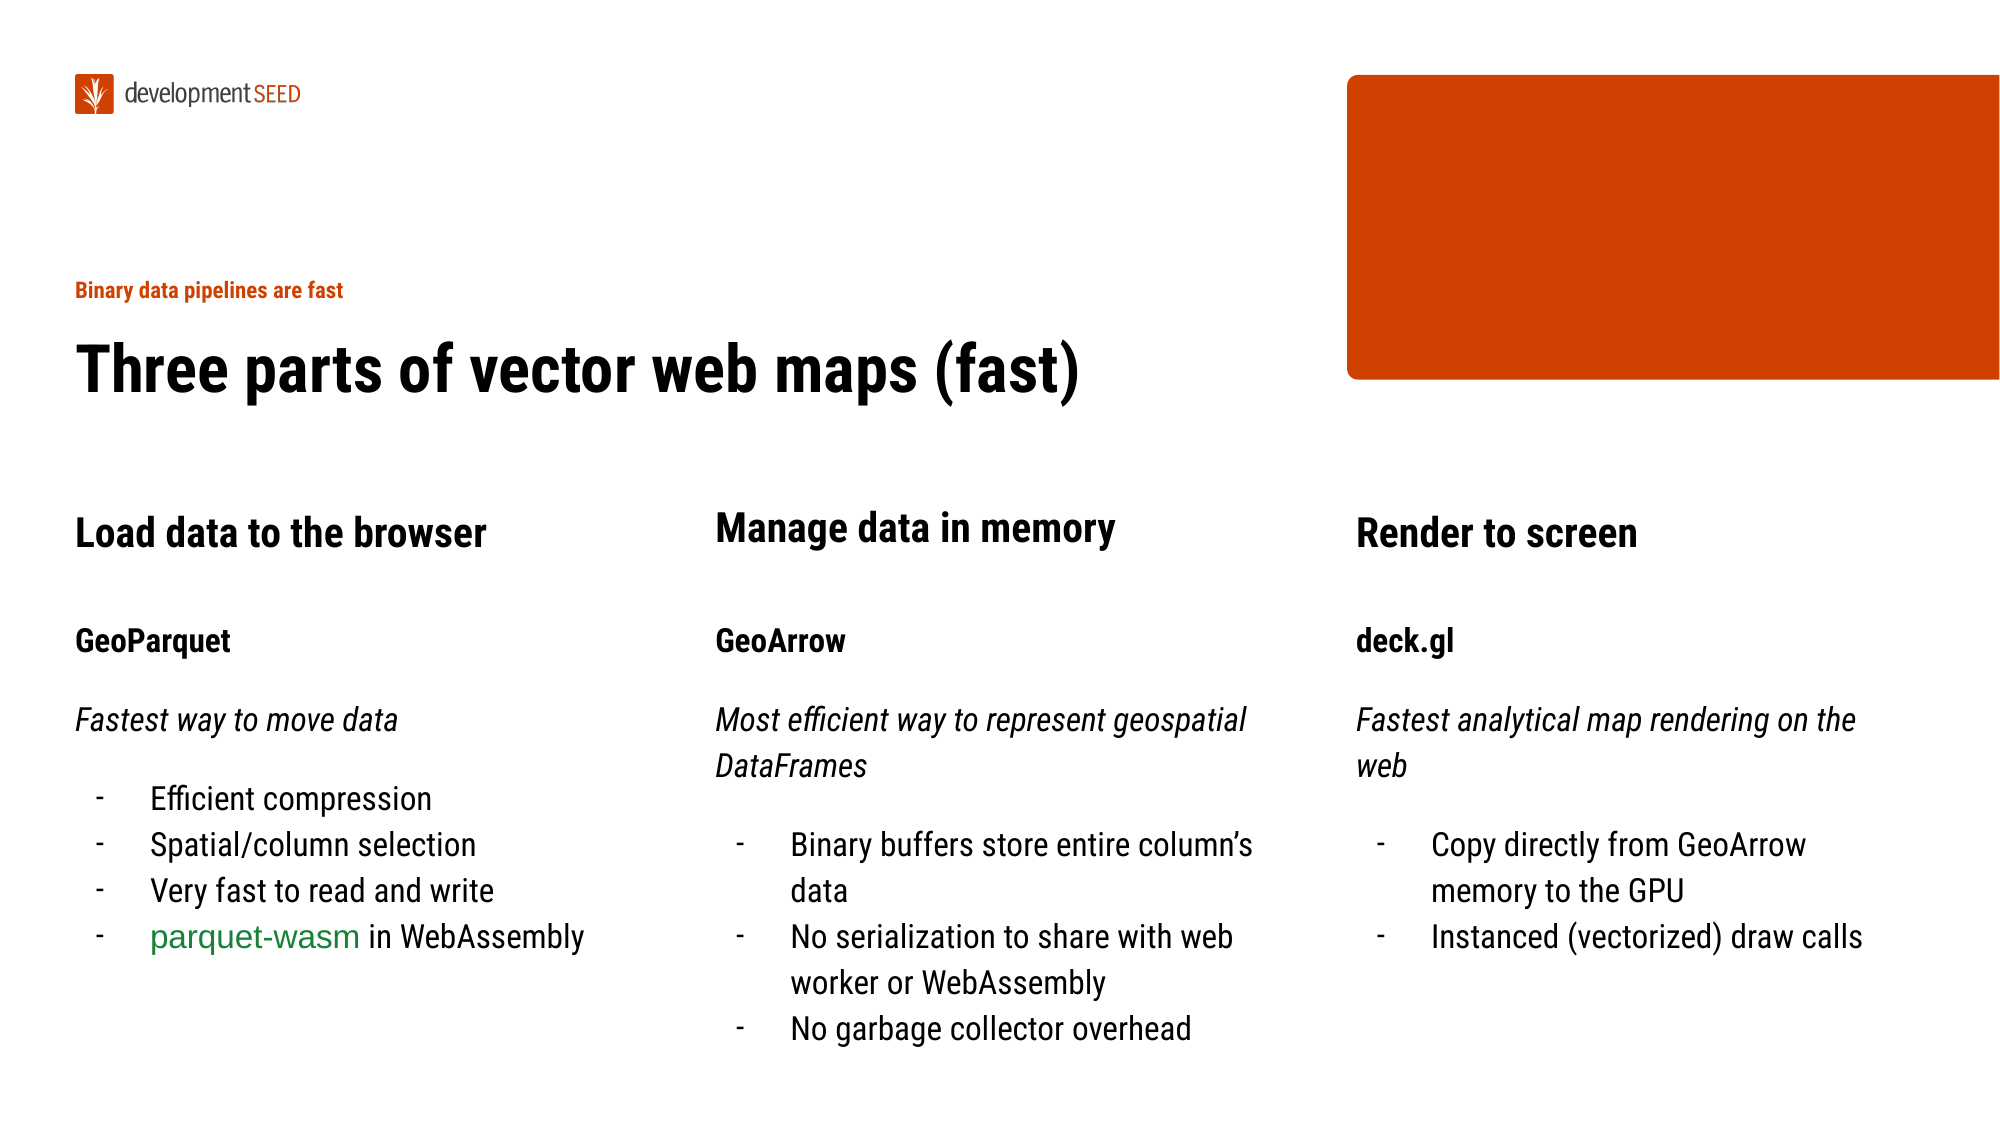

Binary data pipelines are fast
Three parts of vector web maps (fast)

# Load data to the browser
Manage data in memory
Render to screen
GeoParquet
Fastest way to move data
Efficient compression
Spatial/column selection
Very fast to read and write
parquet-wasm in WebAssembly
GeoArrow
Most efficient way to represent geospatial DataFrames
Binary buffers store entire column’s data
No serialization to share with web worker or WebAssembly
No garbage collector overhead
deck.gl
Fastest analytical map rendering on the web
Copy directly from GeoArrow memory to the GPU
Instanced (vectorized) draw calls